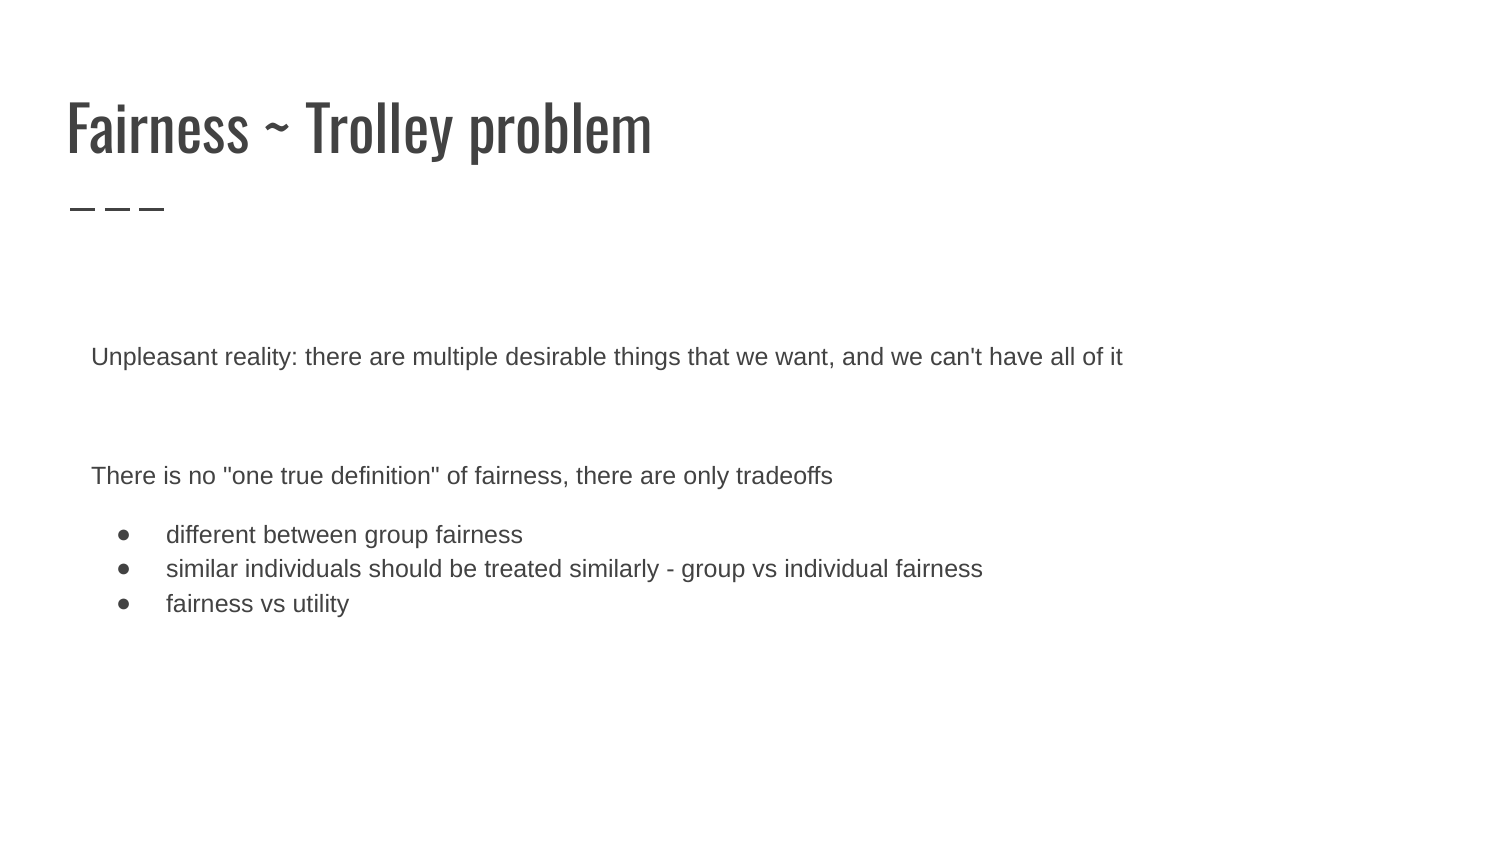

# Fairness ~ Trolley problem

Unpleasant reality: there are multiple desirable things that we want, and we can't have all of it

There is no "one true definition" of fairness, there are only tradeoffs
different between group fairness
similar individuals should be treated similarly - group vs individual fairness
fairness vs utility